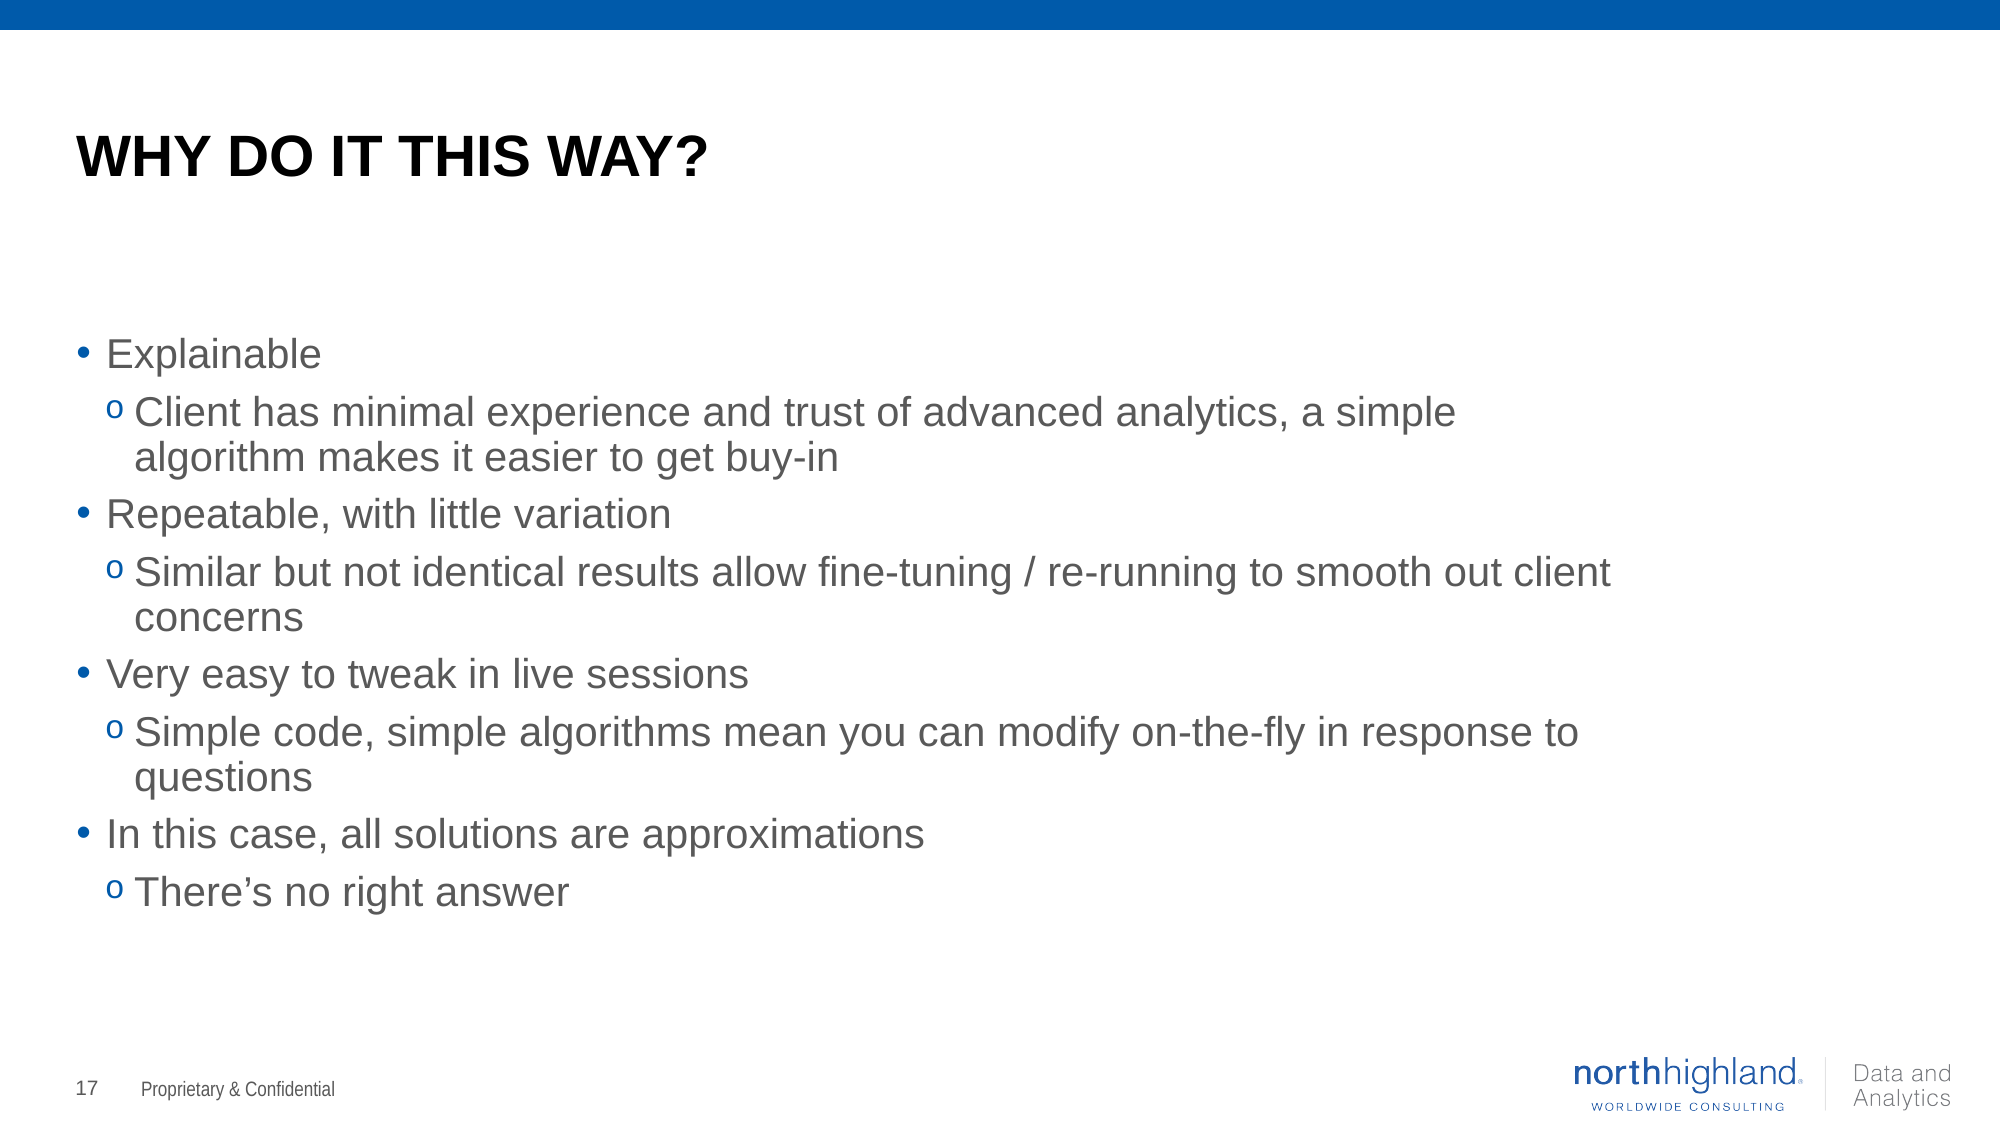

# Why do it this way?

Explainable
Client has minimal experience and trust of advanced analytics, a simple algorithm makes it easier to get buy-in
Repeatable, with little variation
Similar but not identical results allow fine-tuning / re-running to smooth out client concerns
Very easy to tweak in live sessions
Simple code, simple algorithms mean you can modify on-the-fly in response to questions
In this case, all solutions are approximations
There’s no right answer